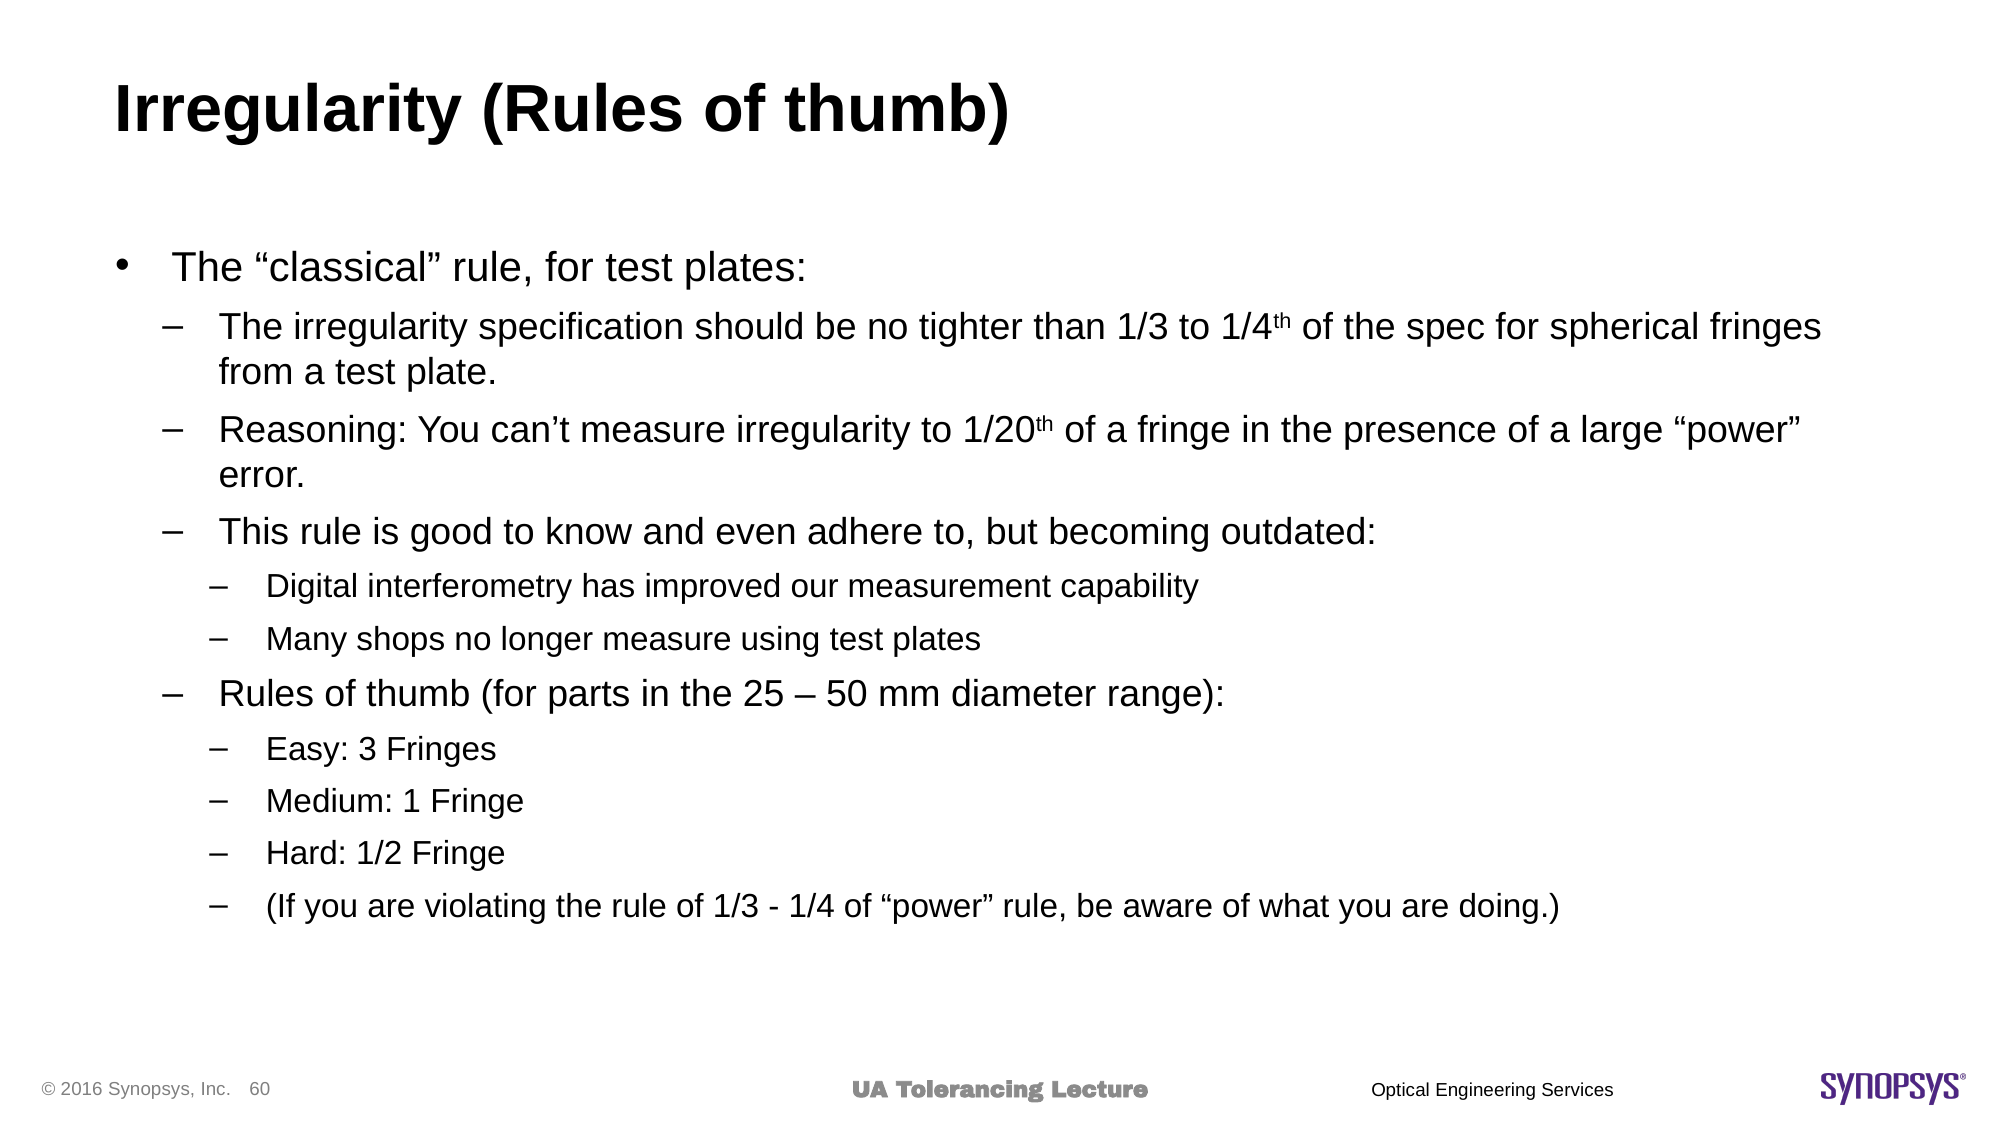

# Irregularity (Rules of thumb)
The “classical” rule, for test plates:
The irregularity specification should be no tighter than 1/3 to 1/4th of the spec for spherical fringes from a test plate.
Reasoning: You can’t measure irregularity to 1/20th of a fringe in the presence of a large “power” error.
This rule is good to know and even adhere to, but becoming outdated:
Digital interferometry has improved our measurement capability
Many shops no longer measure using test plates
Rules of thumb (for parts in the 25 – 50 mm diameter range):
Easy: 3 Fringes
Medium: 1 Fringe
Hard: 1/2 Fringe
(If you are violating the rule of 1/3 - 1/4 of “power” rule, be aware of what you are doing.)

UA Tolerancing Lecture